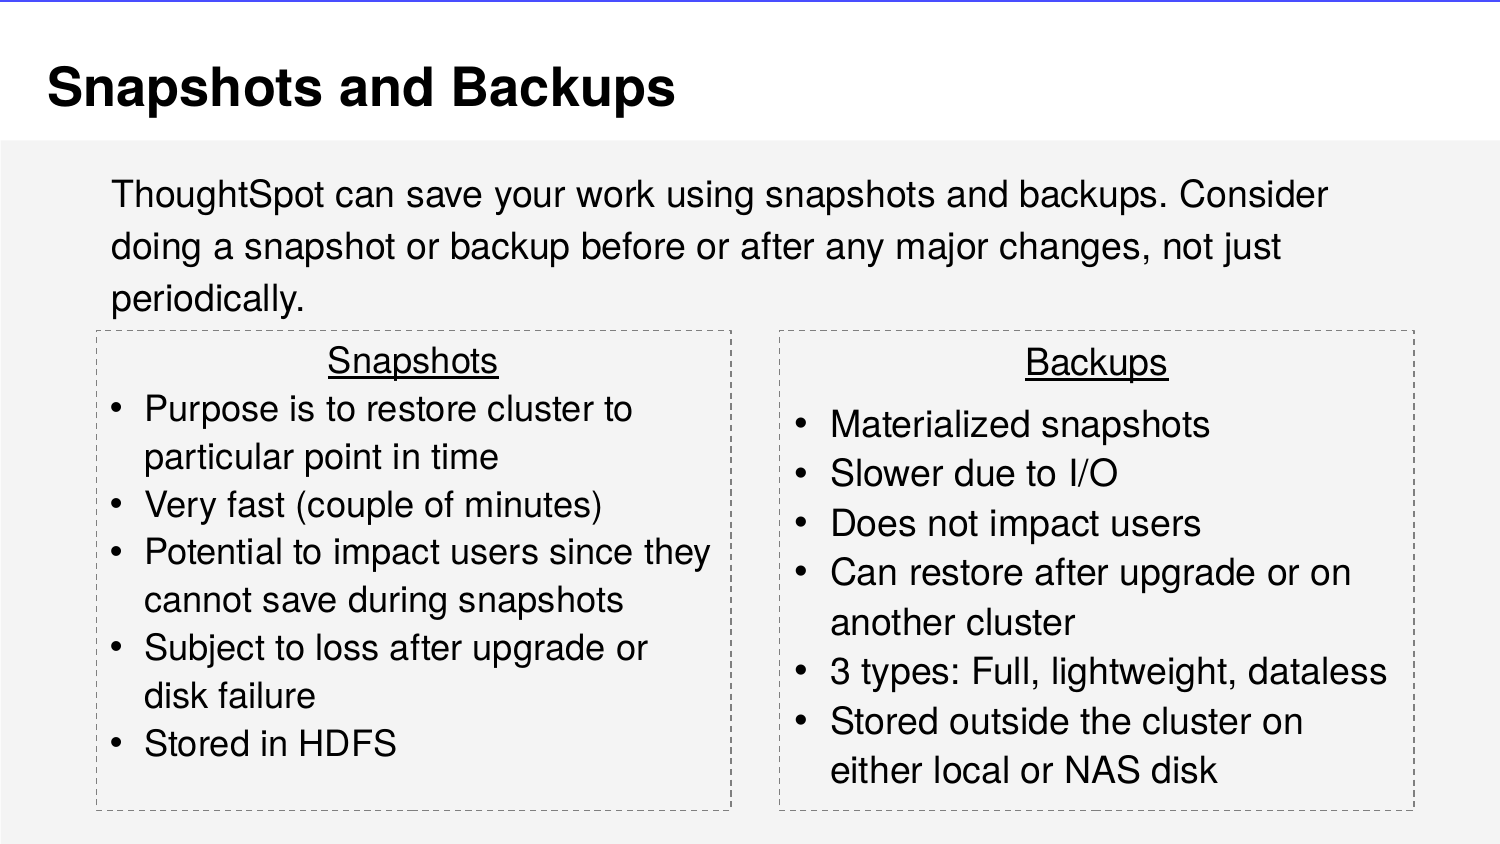

# Snapshots and Backups
ThoughtSpot can save your work using snapshots and backups. Consider doing a snapshot or backup before or after any major changes, not just periodically.

Snapshots
Purpose is to restore cluster to particular point in time
Very fast (couple of minutes)
Potential to impact users since they cannot save during snapshots
Subject to loss after upgrade or disk failure
Stored in HDFS

Backups

Materialized snapshots
Slower due to I/O
Does not impact users
Can restore after upgrade or on another cluster
3 types: Full, lightweight, dataless
Stored outside the cluster on either local or NAS disk